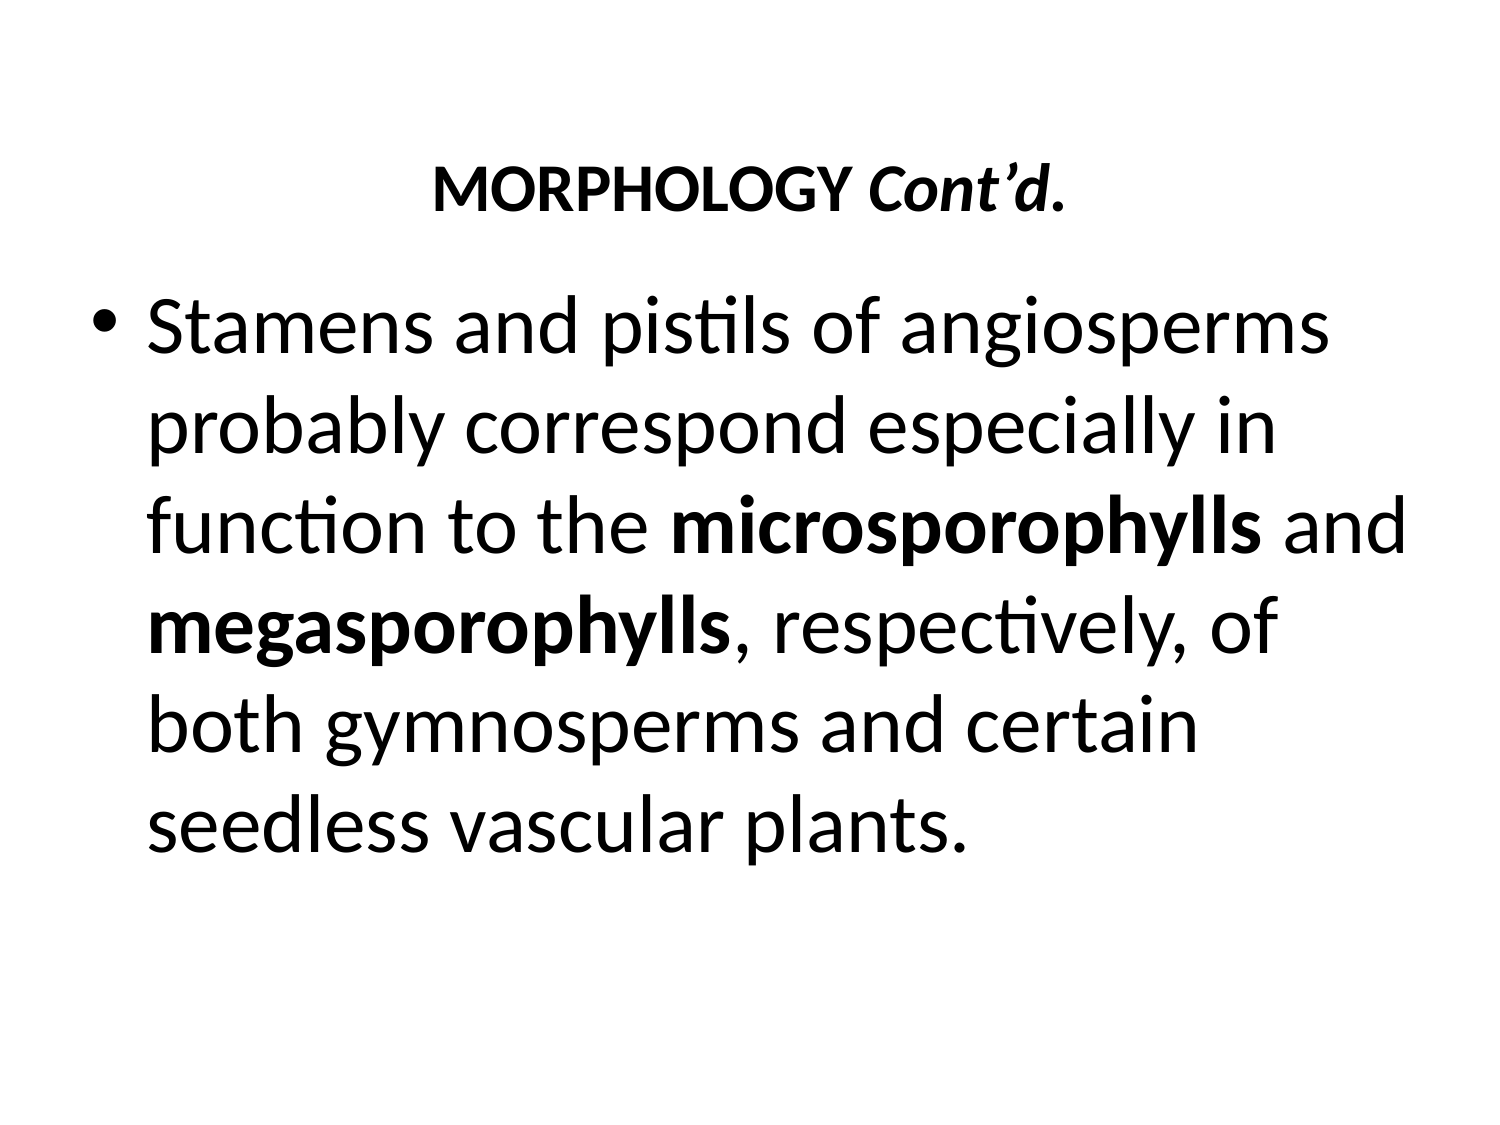

# MORPHOLOGY Cont’d.
Stamens and pistils of angiosperms probably correspond especially in function to the microsporophylls and megasporophylls, respectively, of both gymnosperms and certain seedless vascular plants.